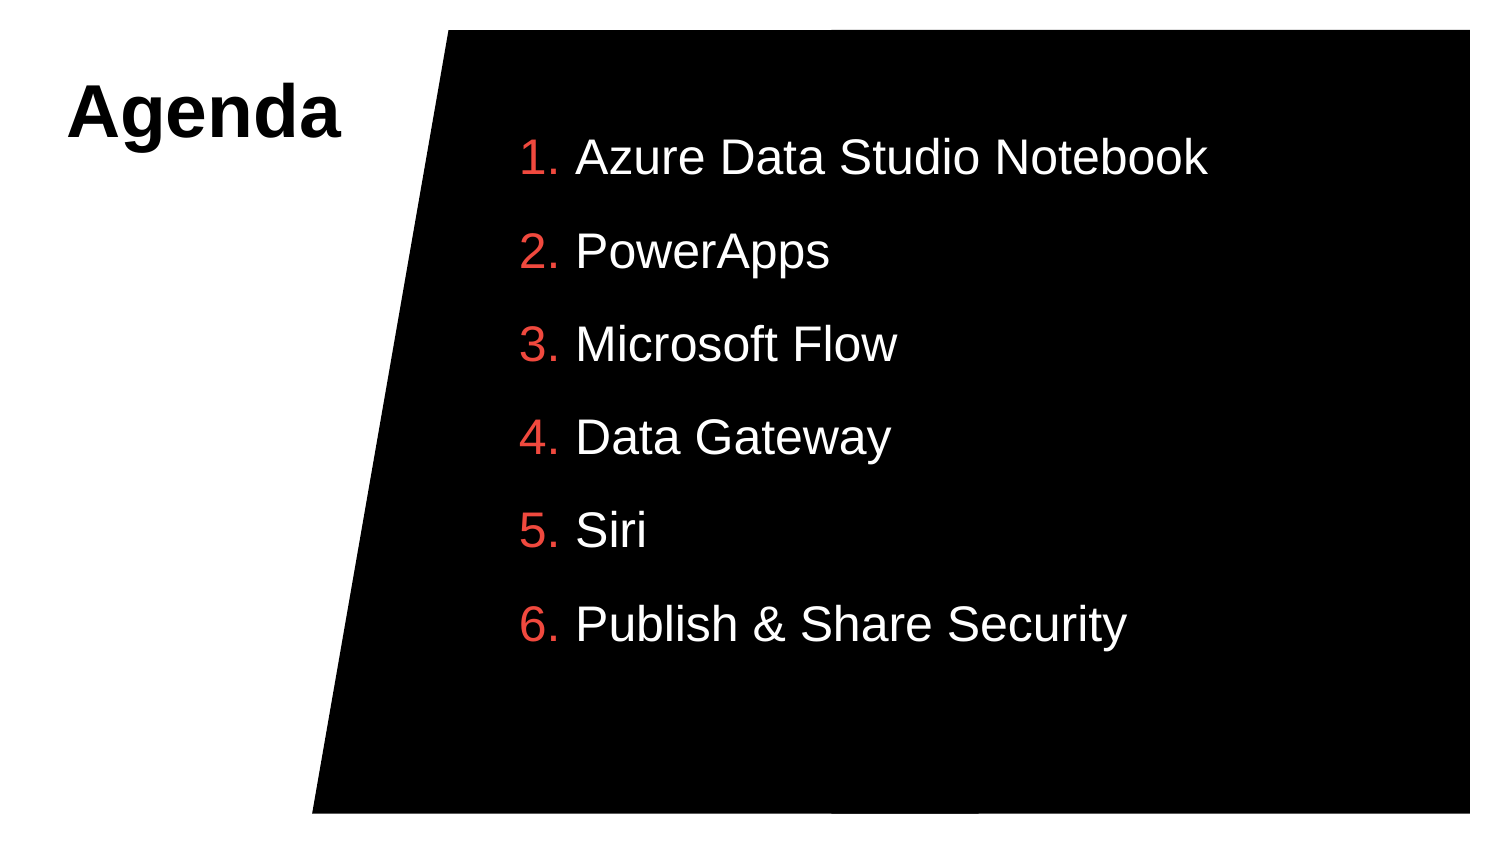

# Agenda
Azure Data Studio Notebook
PowerApps
Microsoft Flow
Data Gateway
Siri
Publish & Share Security